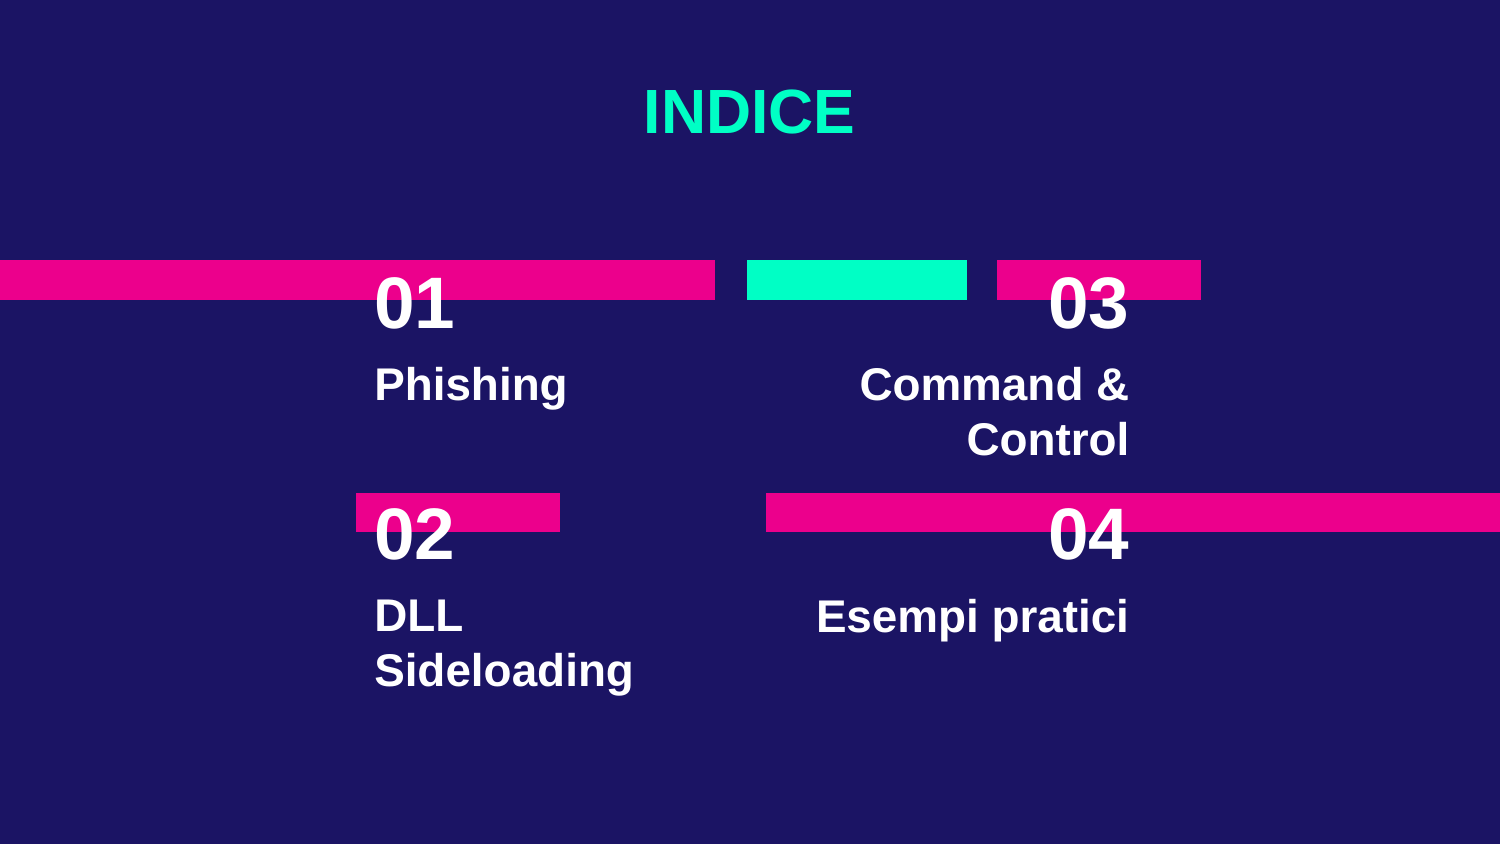

INDICE
# 01
03
Phishing
Command & Control
02
04
DLL Sideloading
Esempi pratici